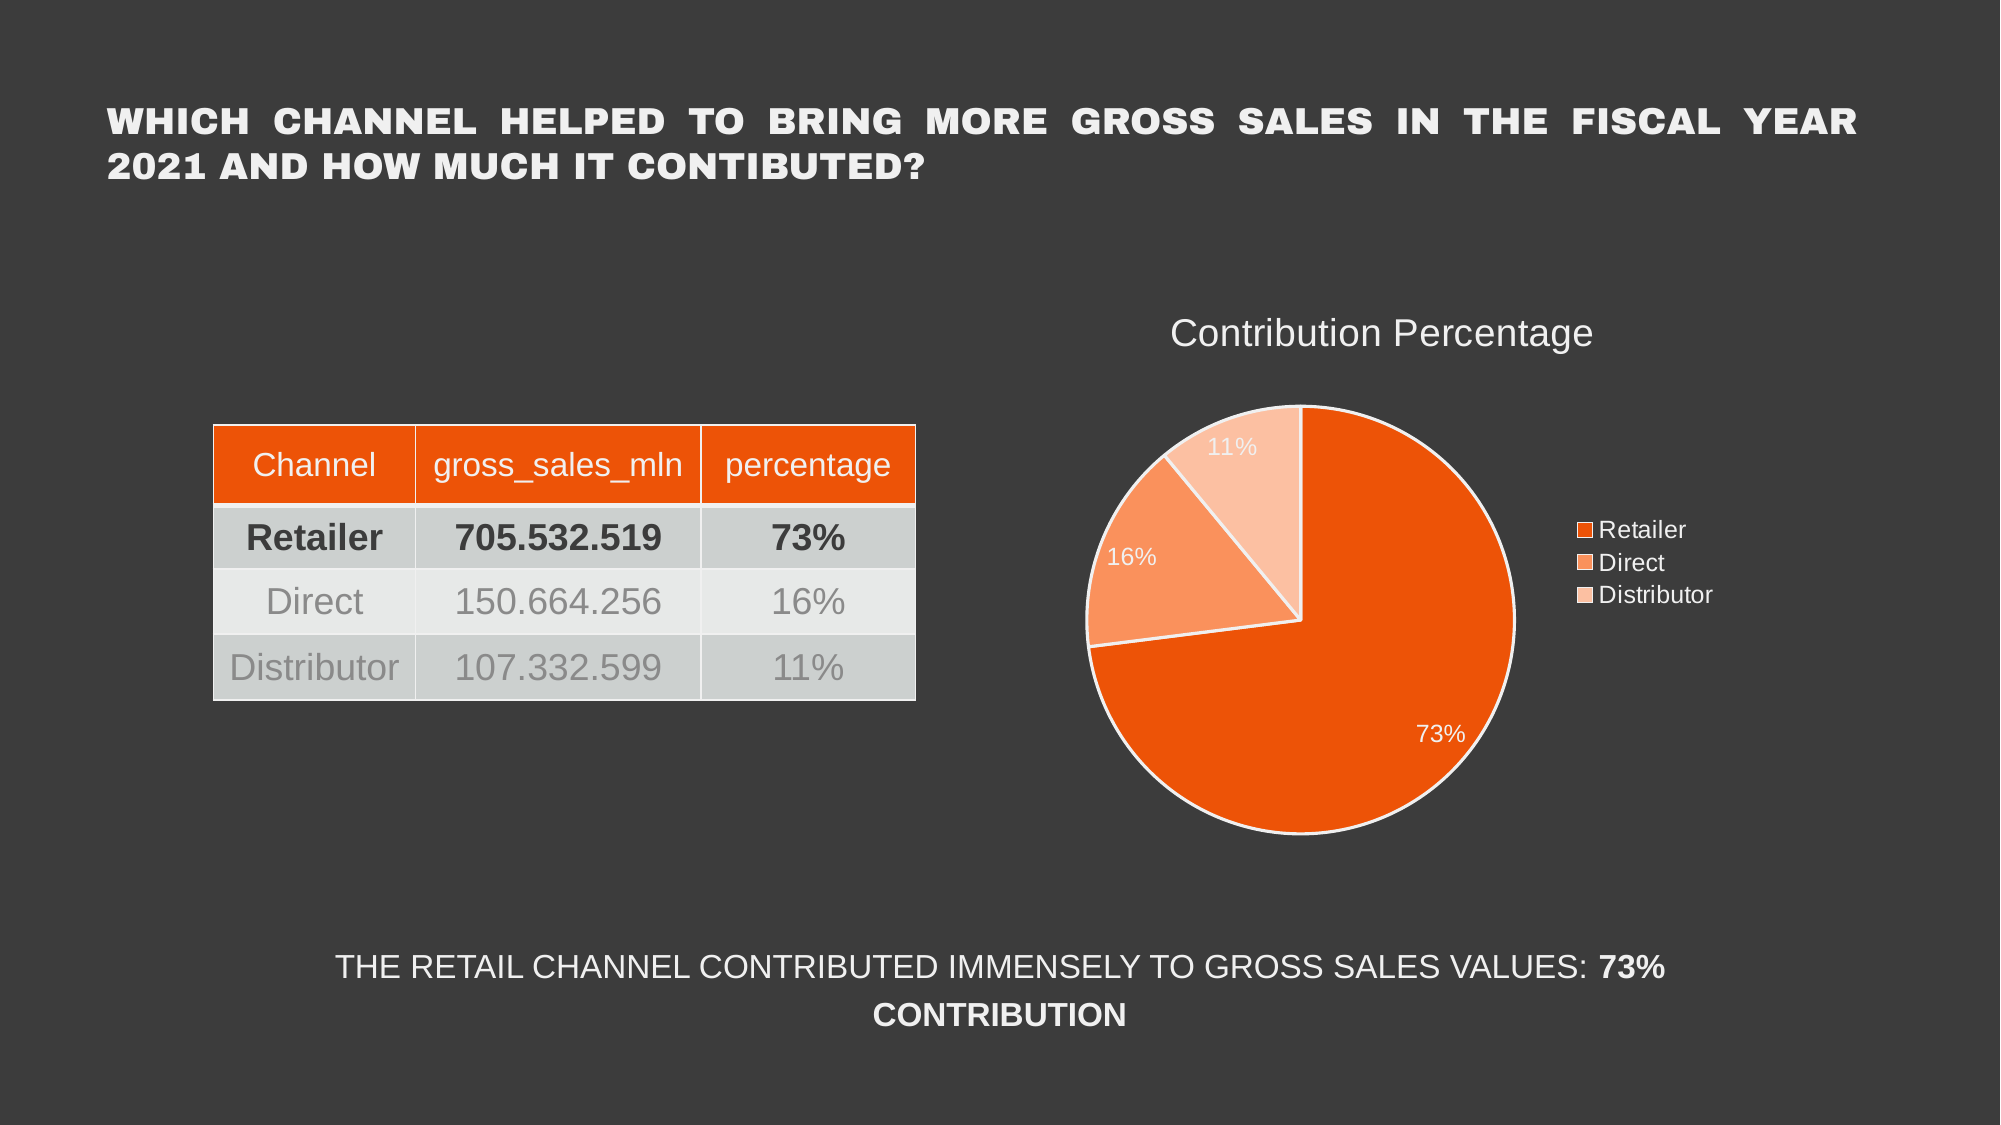

Which channel helped to bring more gross sales in the fiscal year 2021 and how Much it contibuted?

### Chart: Contribution Percentage

| Category | percentage |
|---|---|
| Retailer | 0.73 |
| Direct | 0.16 |
| Distributor | 0.11 |
| Channel | gross\_sales\_mln | percentage |
| --- | --- | --- |
| Retailer | 705.532.519 | 73% |
| Direct | 150.664.256 | 16% |
| Distributor | 107.332.599 | 11% |
The retail channel contributed immensely to gross sales values: 73% contribution